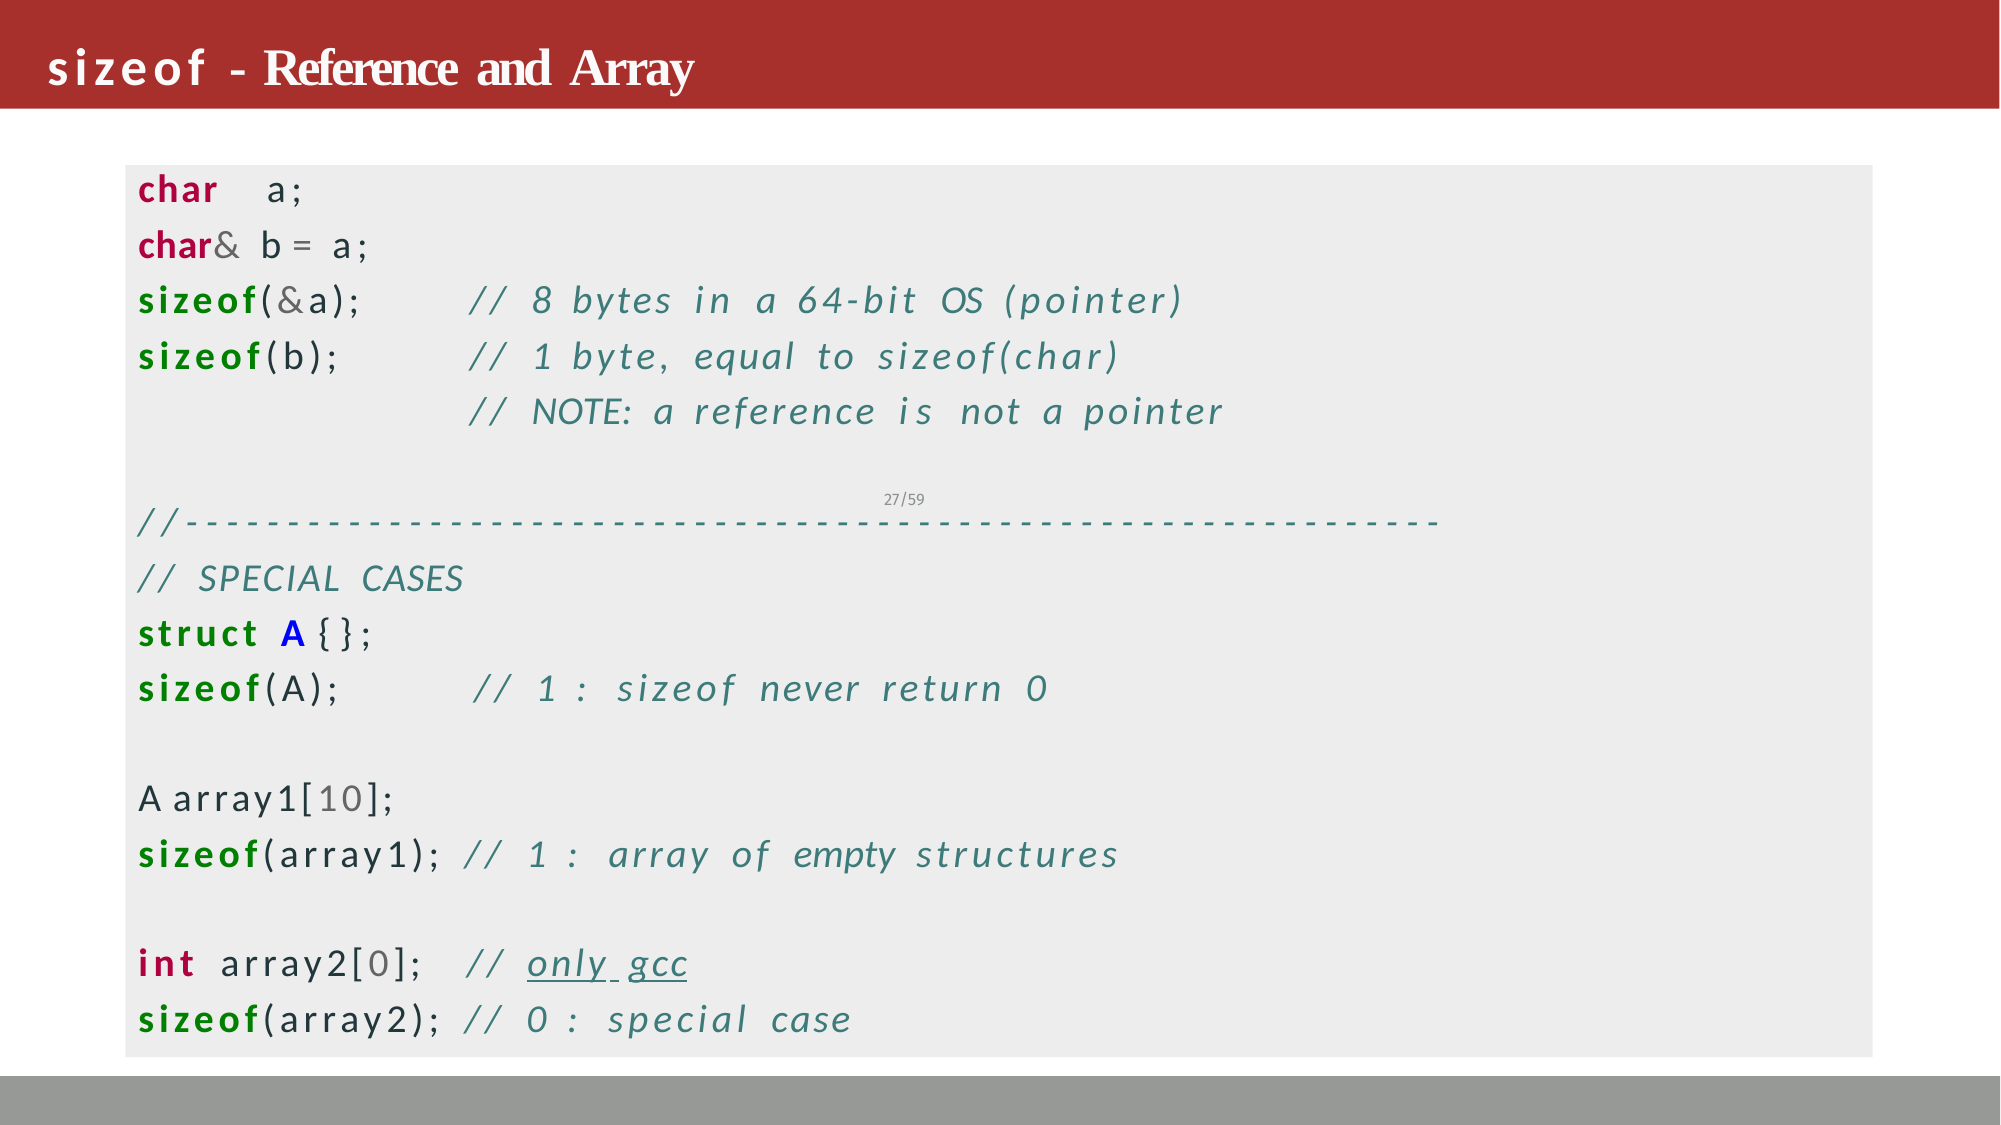

# sizeof - Reference and Array
char    a;  char& b = a;  sizeof(&a);  sizeof(b);

// 8  bytes in a  64-bit OS (pointer)
// 1  byte, equal to sizeof(char)
// NOTE:  a  reference is not a  pointer
//--------------------------------------------------------------
// SPECIAL CASES
struct A {};
sizeof(A);	// 1  : sizeof never return 0

A array1[10];
sizeof(array1); // 1  : array of empty  structures

int array2[0];   // only gcc
sizeof(array2); // 0  : special case
27/59
27